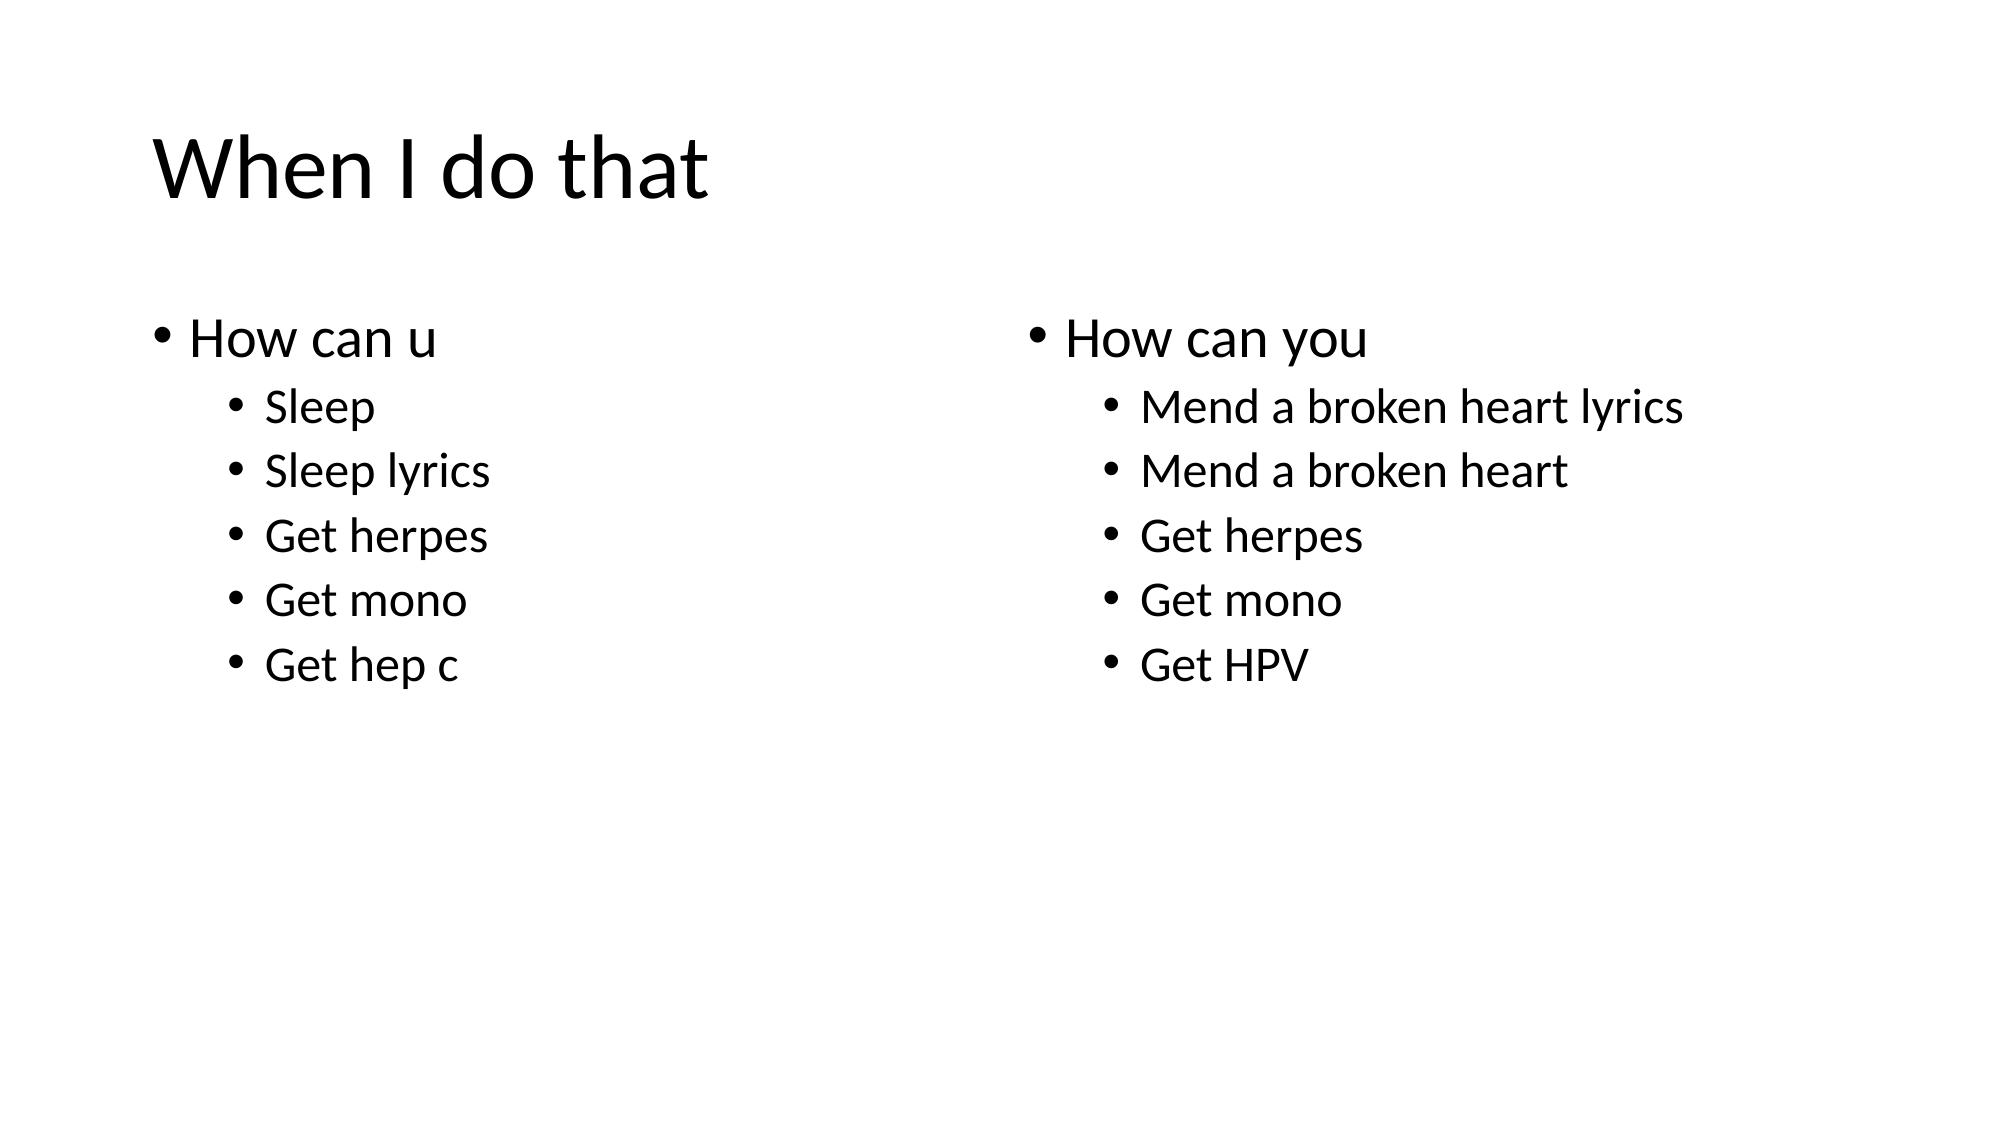

# When I do that
How can u
Sleep
Sleep lyrics
Get herpes
Get mono
Get hep c
How can you
Mend a broken heart lyrics
Mend a broken heart
Get herpes
Get mono
Get HPV